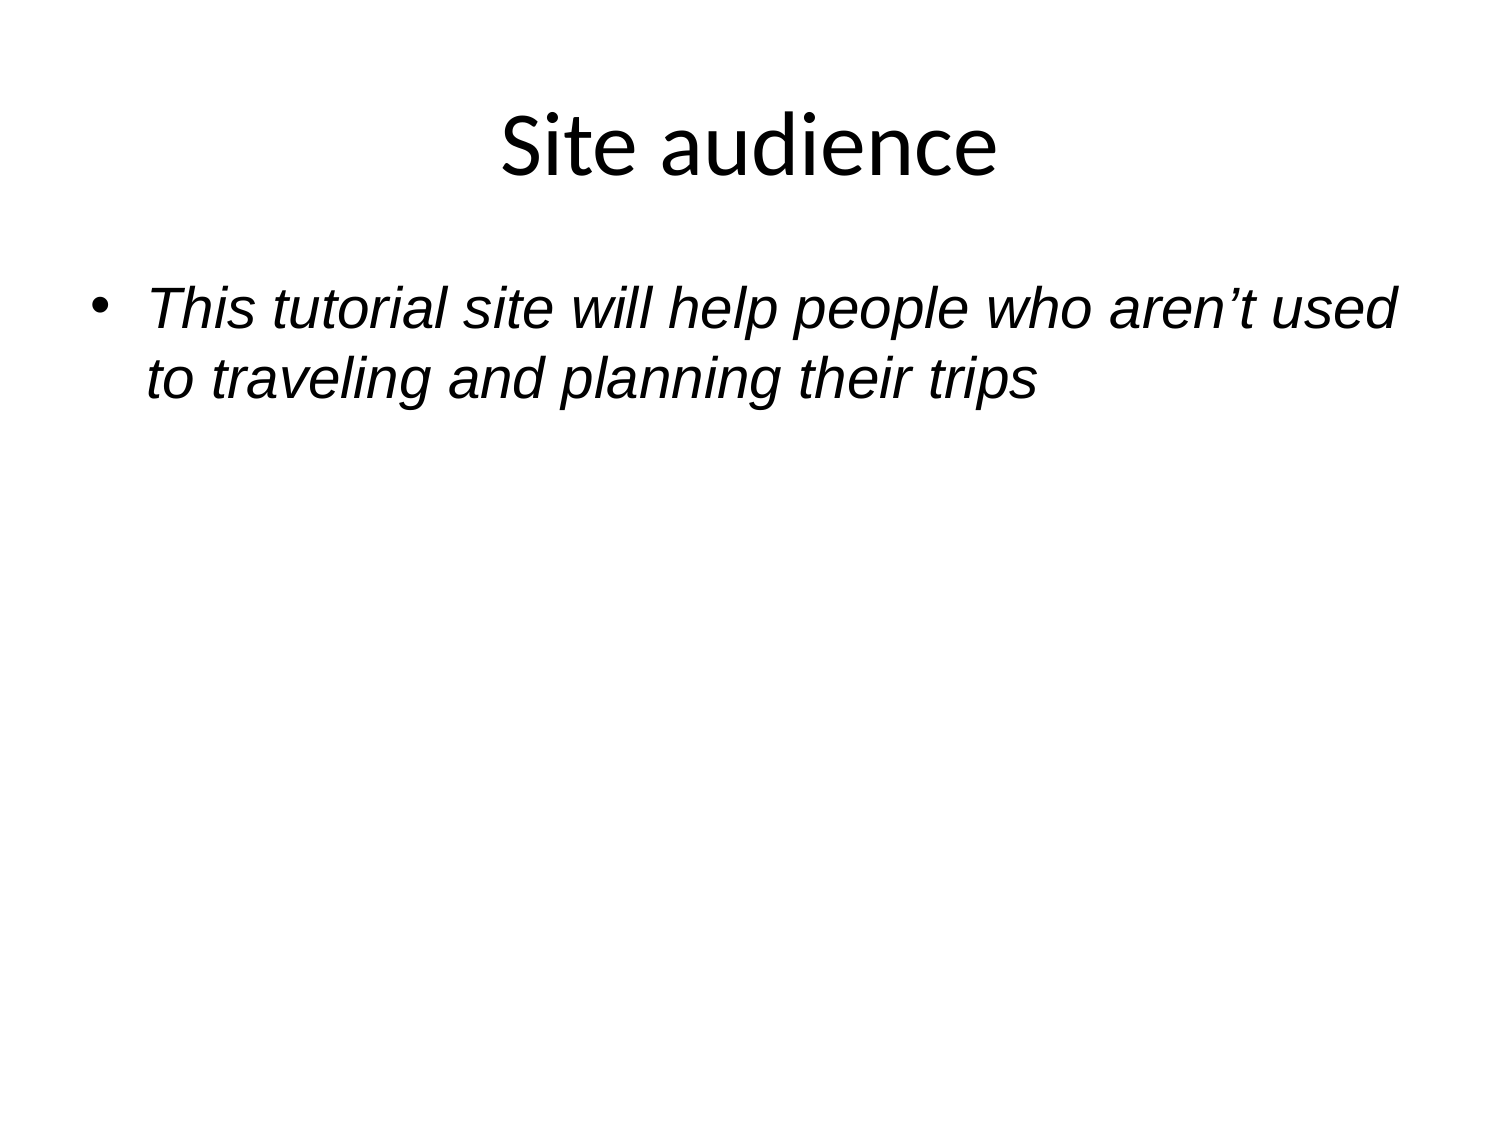

# Site audience
This tutorial site will help people who aren’t used to traveling and planning their trips